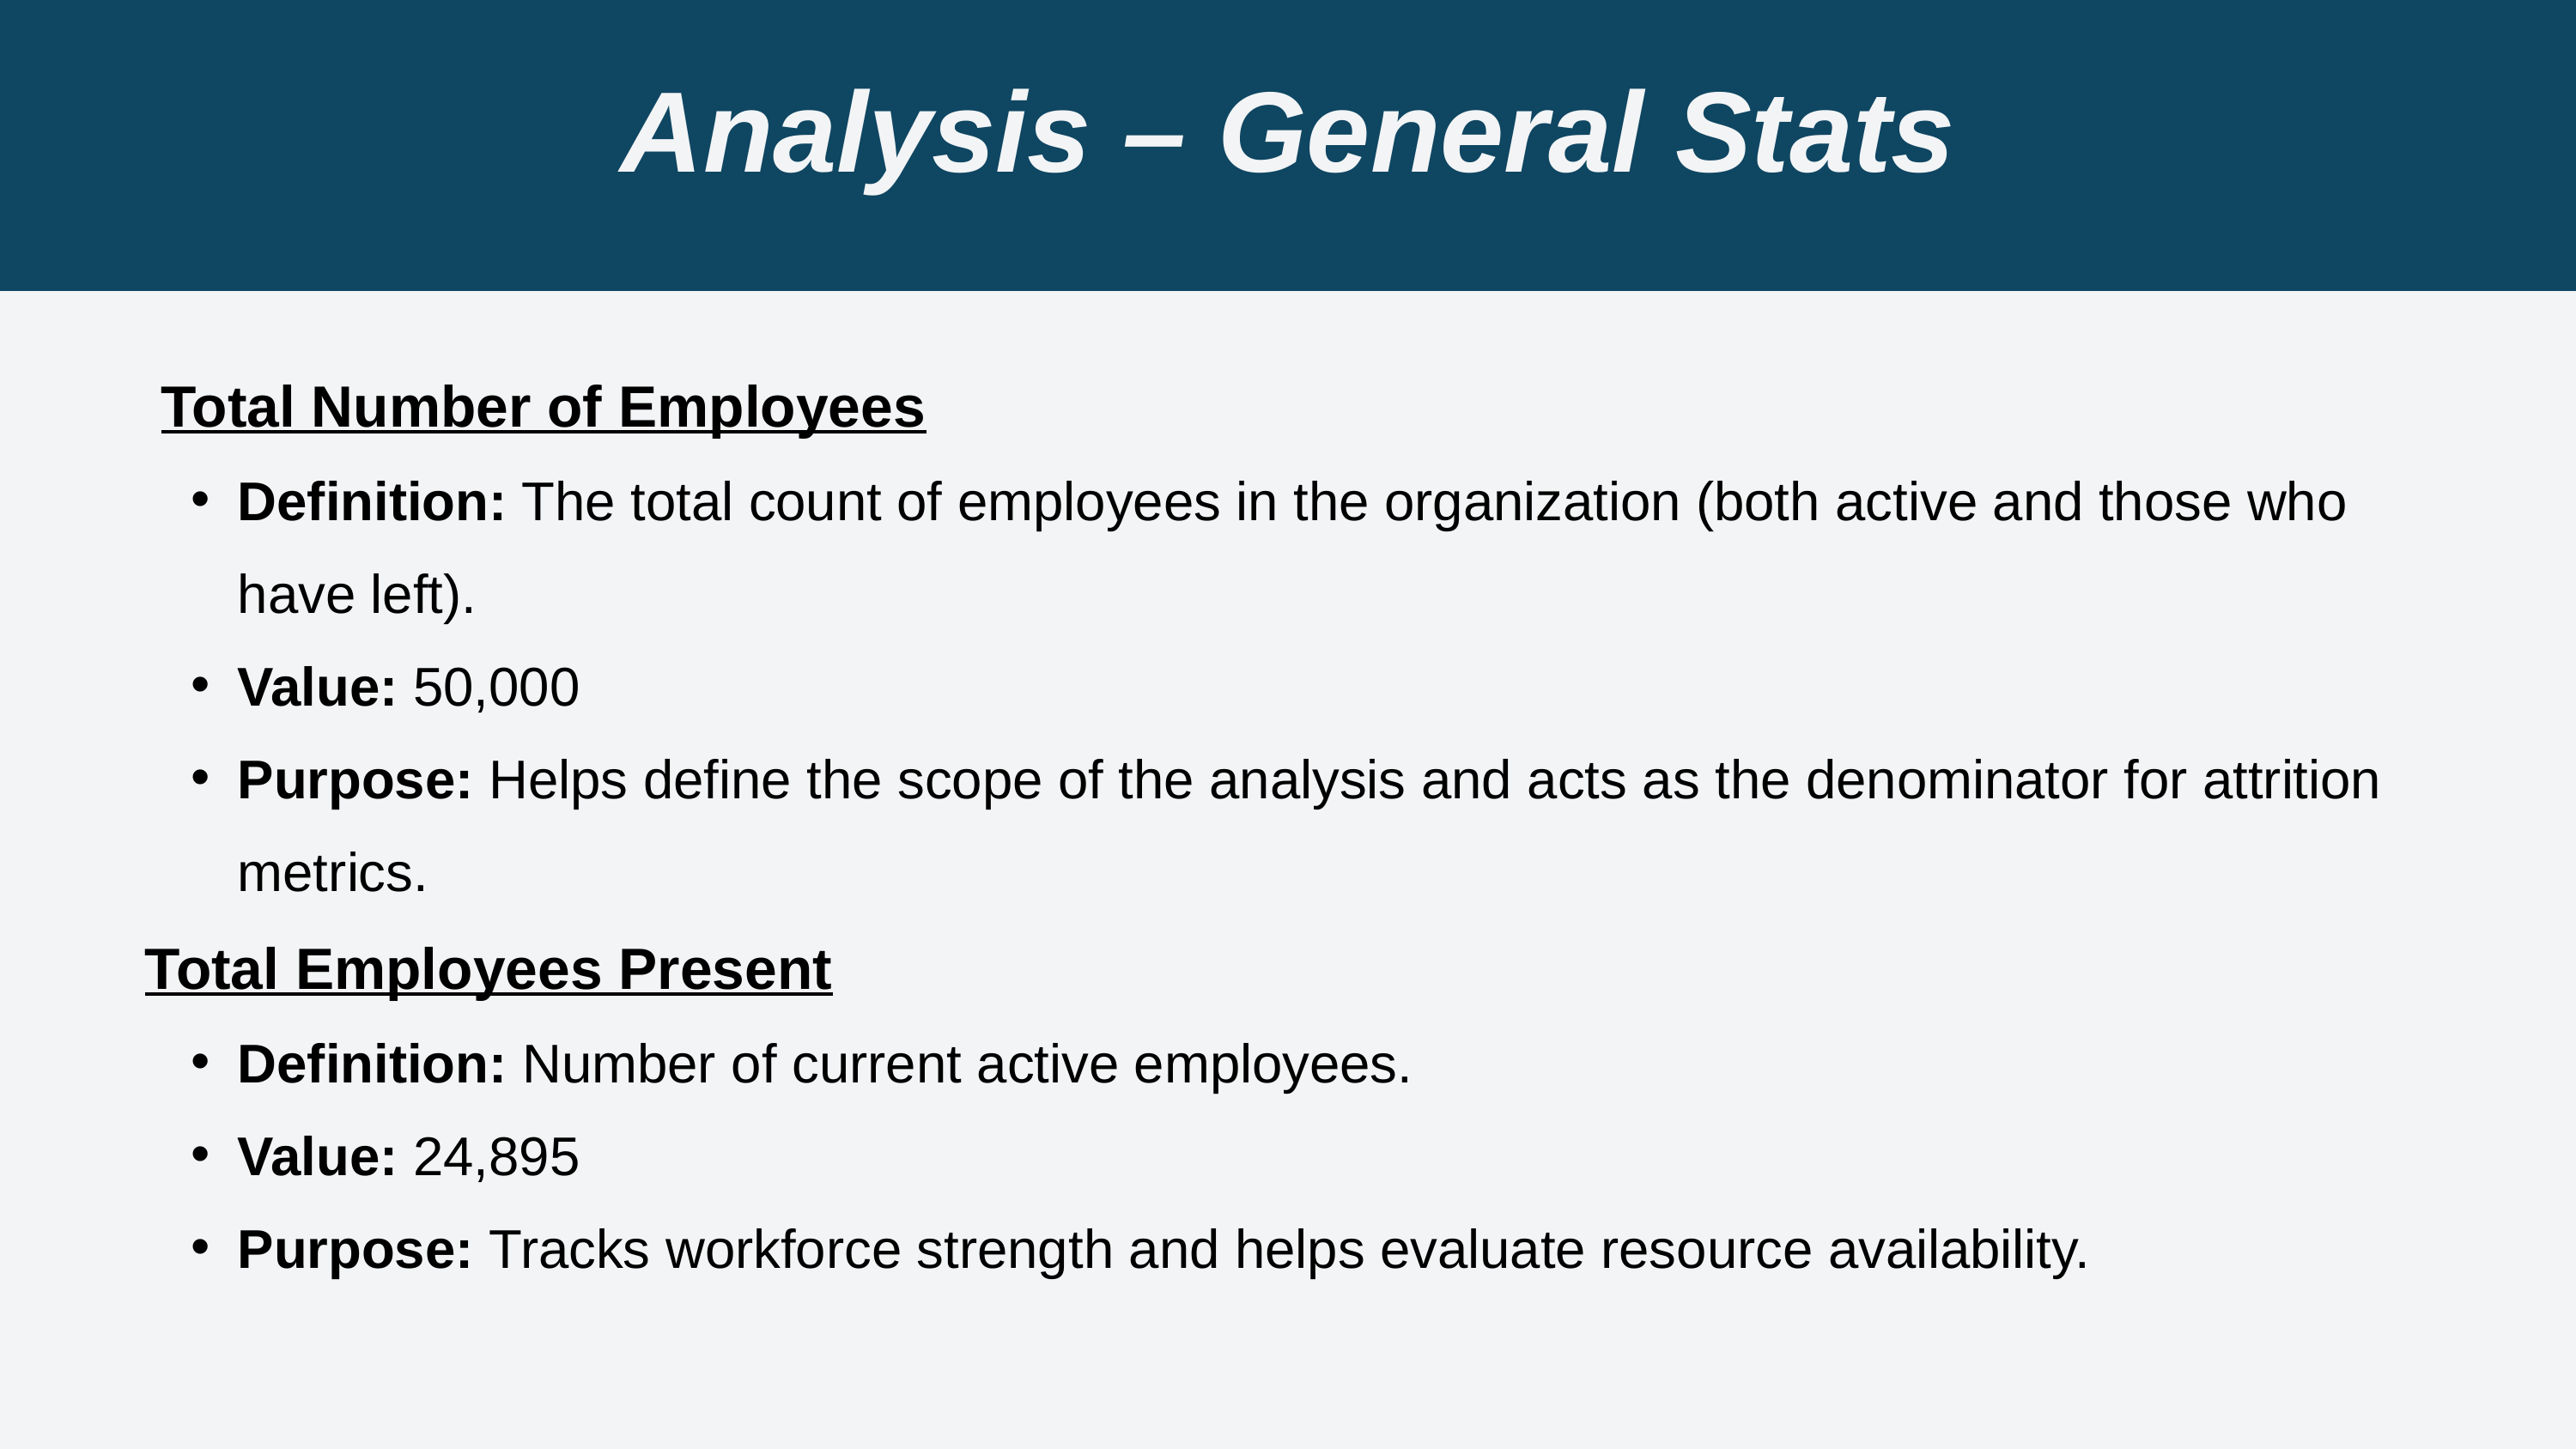

Analysis – General Stats
 Total Number of Employees
Definition: The total count of employees in the organization (both active and those who have left).
Value: 50,000
Purpose: Helps define the scope of the analysis and acts as the denominator for attrition metrics.
Total Employees Present
Definition: Number of current active employees.
Value: 24,895
Purpose: Tracks workforce strength and helps evaluate resource availability.